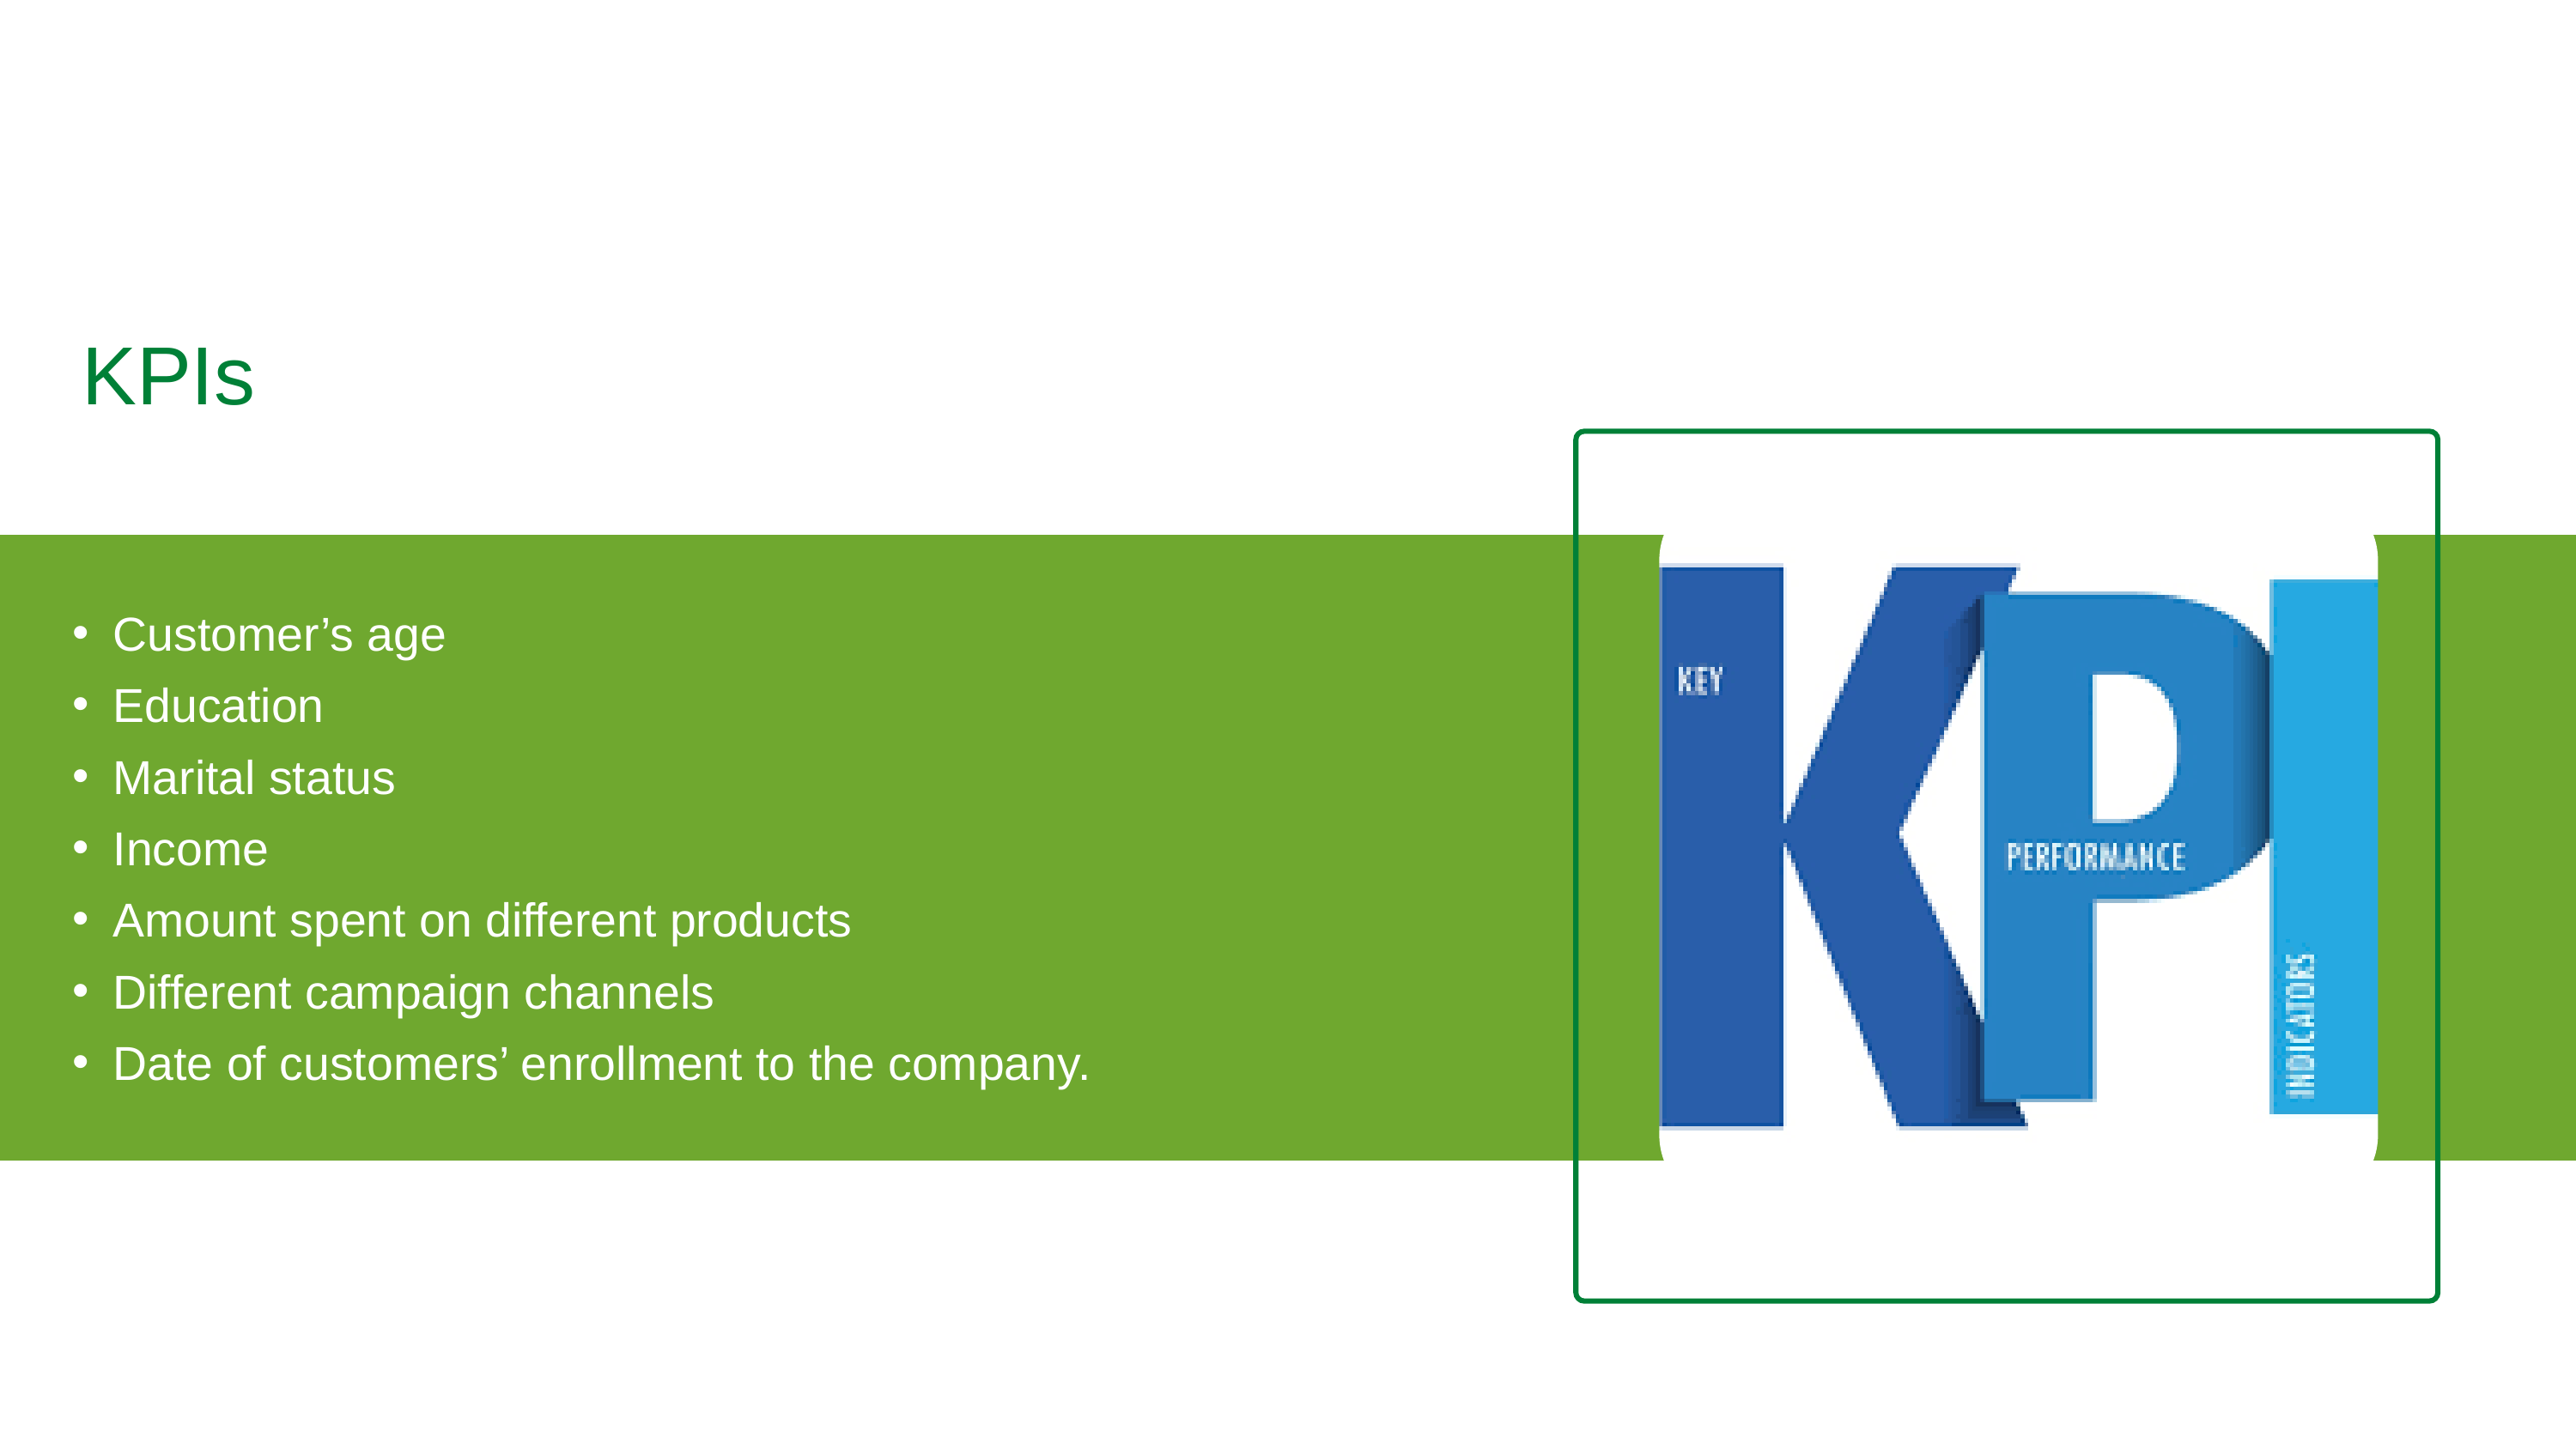

KPIs

Customer’s age
Education
Marital status
Income
Amount spent on different products
Different campaign channels
Date of customers’ enrollment to the company.